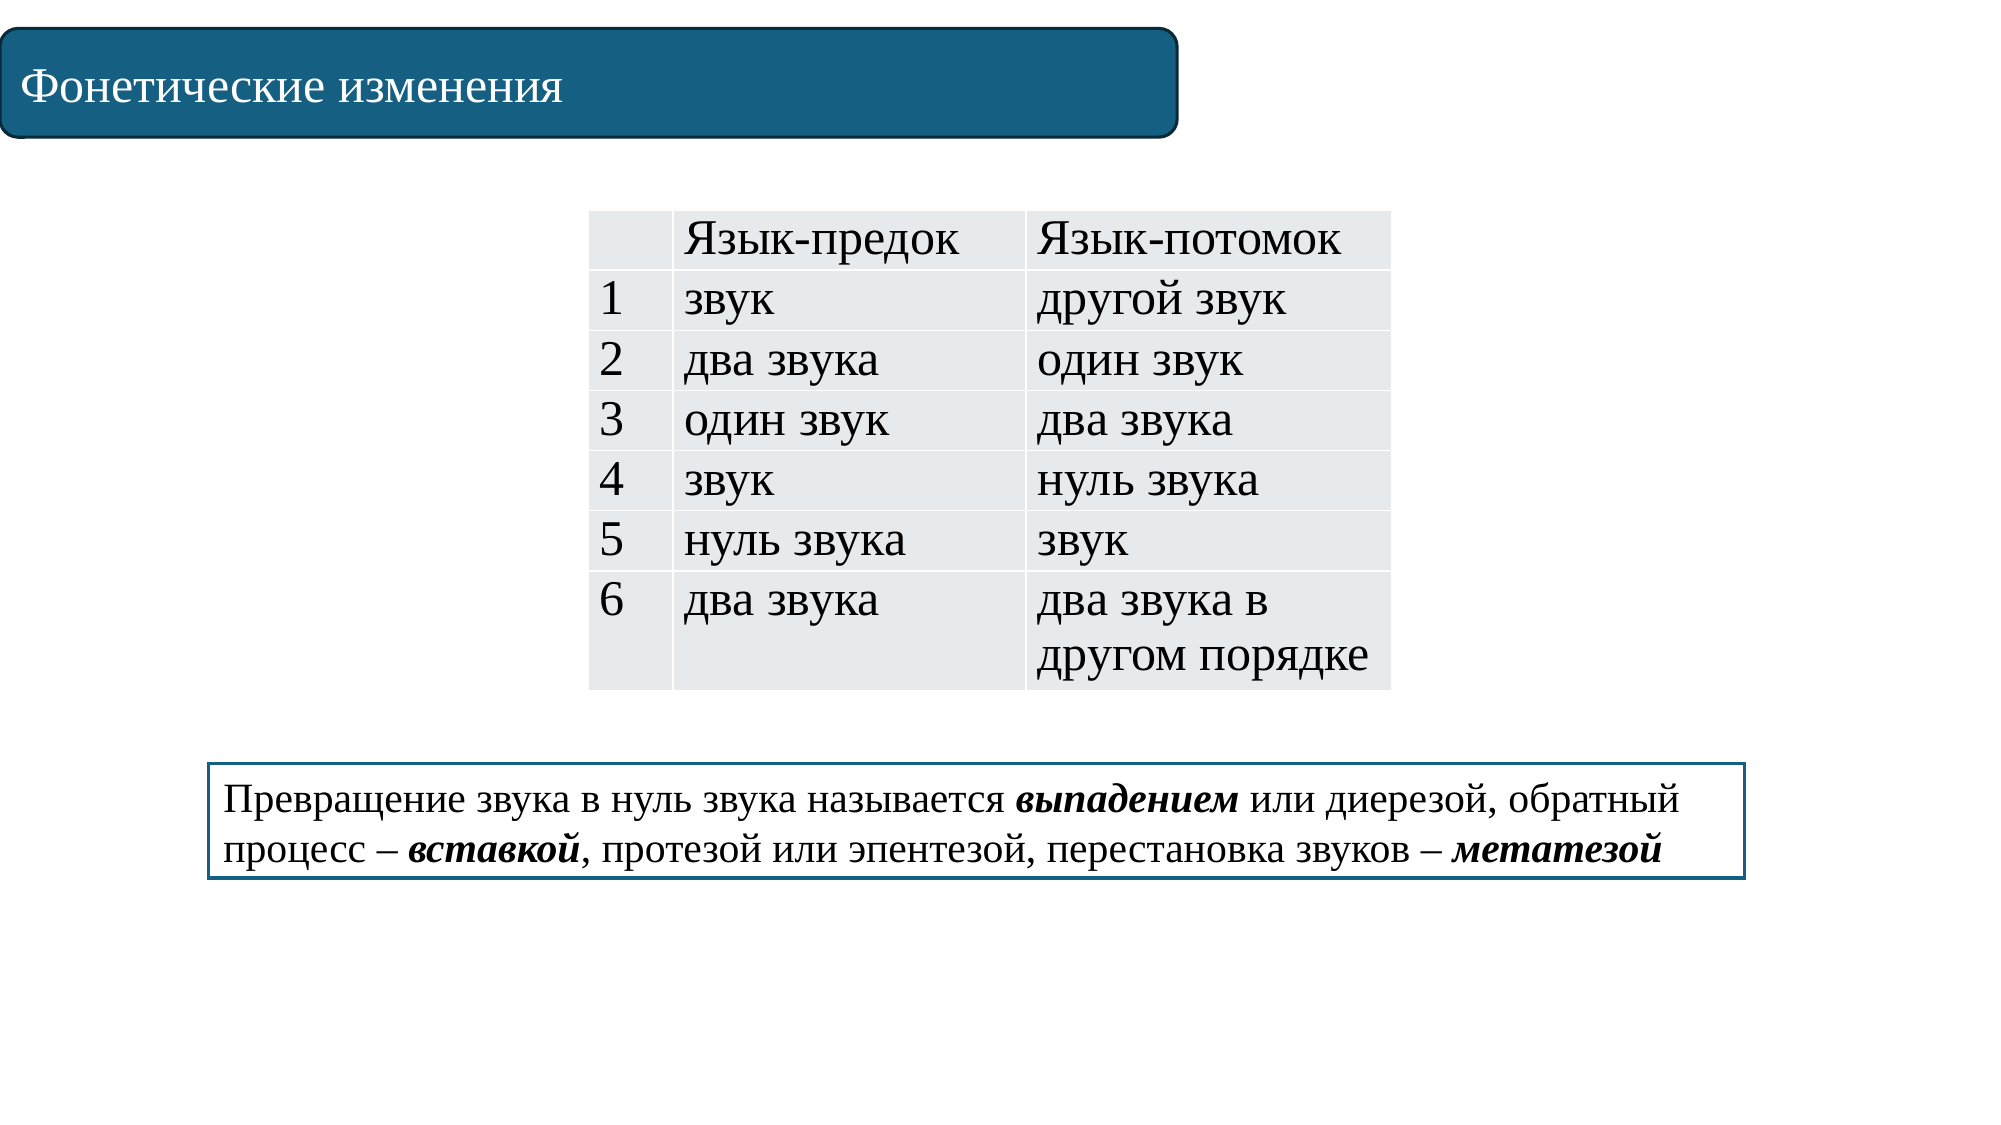

Фонетические изменения
|  | Язык-предок | Язык-потомок |
| --- | --- | --- |
| 1 | звук | другой звук |
| 2 | два звука | один звук |
| 3 | один звук | два звука |
| 4 | звук | нуль звука |
| 5 | нуль звука | звук |
| 6 | два звука | два звука в другом порядке |
Превращение звука в нуль звука называется выпадением или диерезой, обратный процесс – вставкой, протезой или эпентезой, перестановка звуков – метатезой